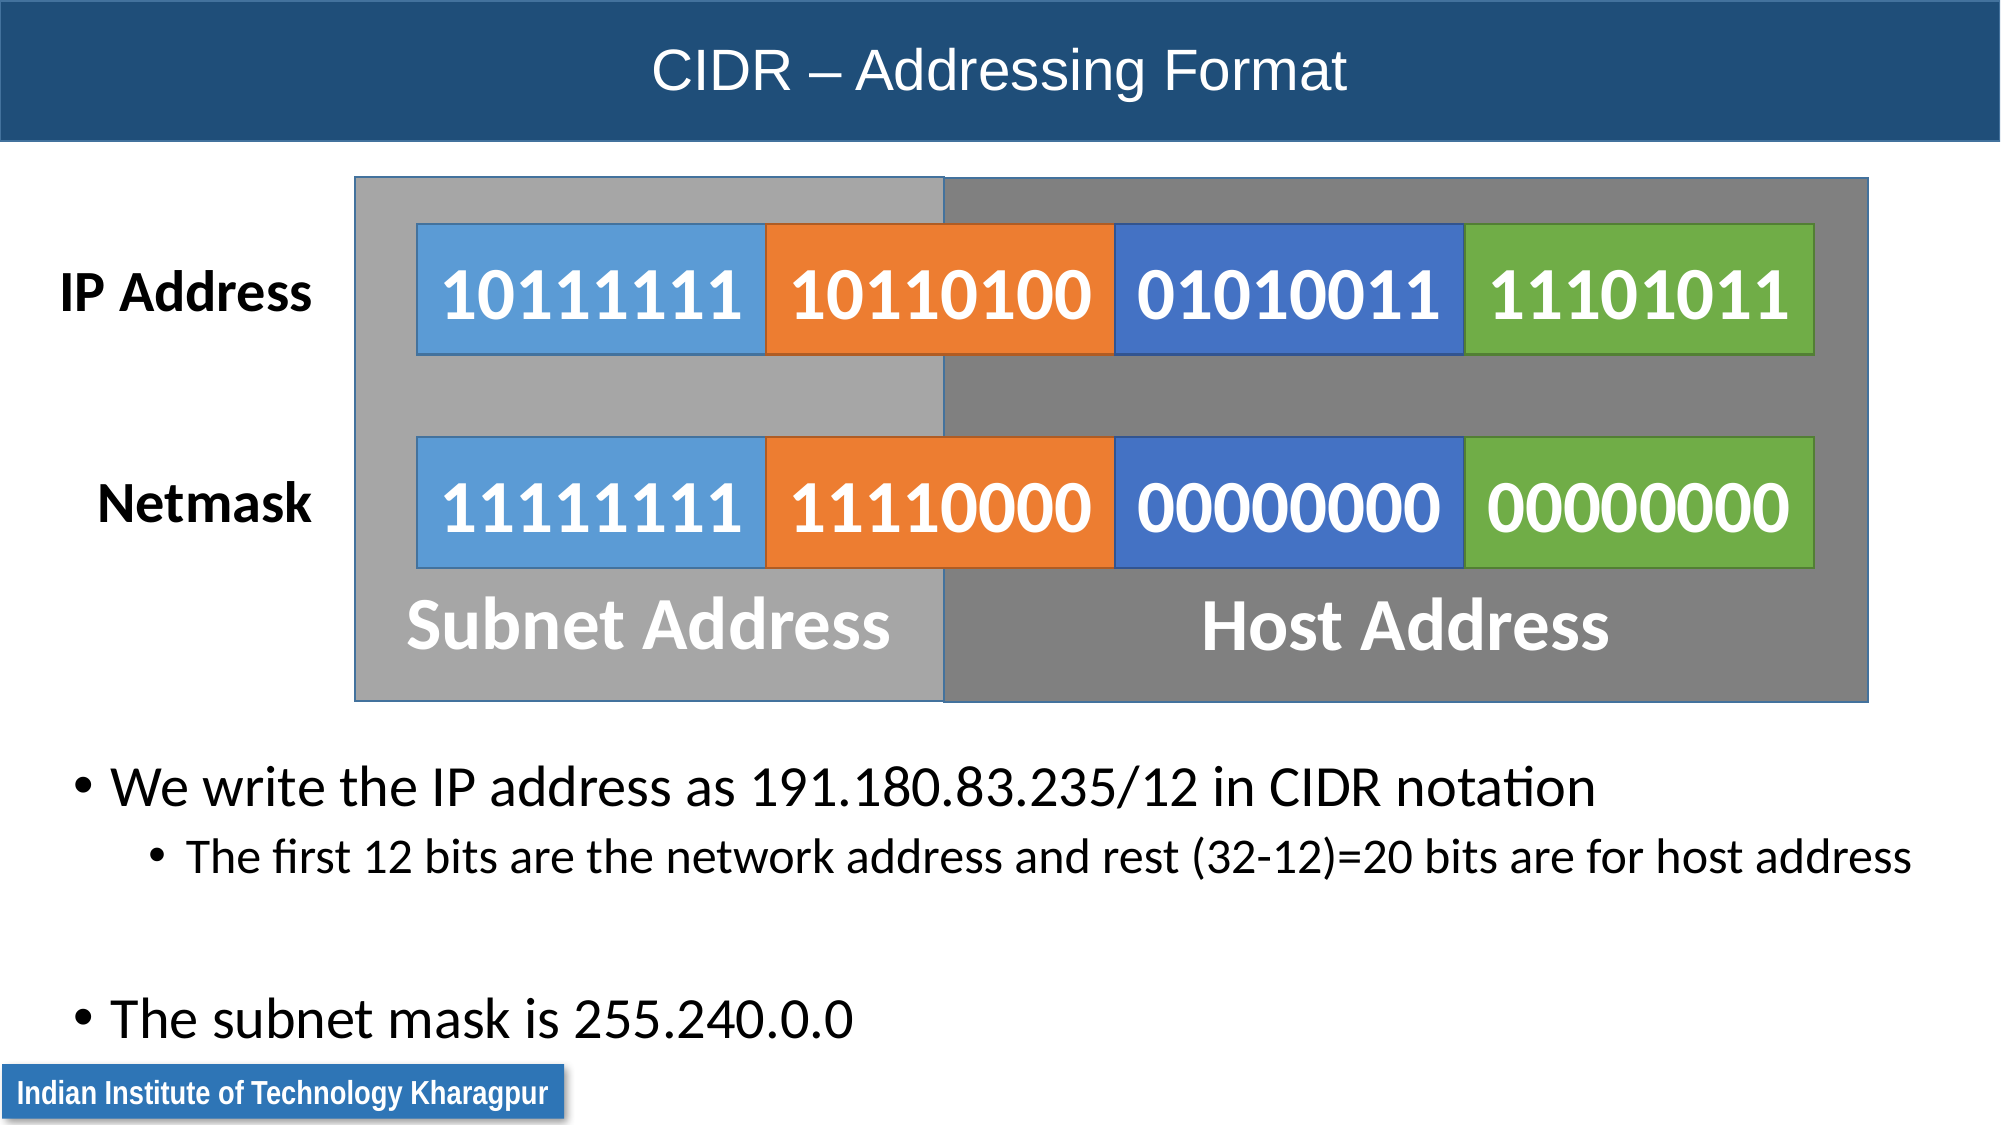

# CIDR – Addressing Format

Subnet Address

Host Address
10111111
10110100
01010011
11101011
IP Address
11111111
11110000
00000000
00000000
Netmask
We write the IP address as 191.180.83.235/12 in CIDR notation
The first 12 bits are the network address and rest (32-12)=20 bits are for host address

The subnet mask is 255.240.0.0